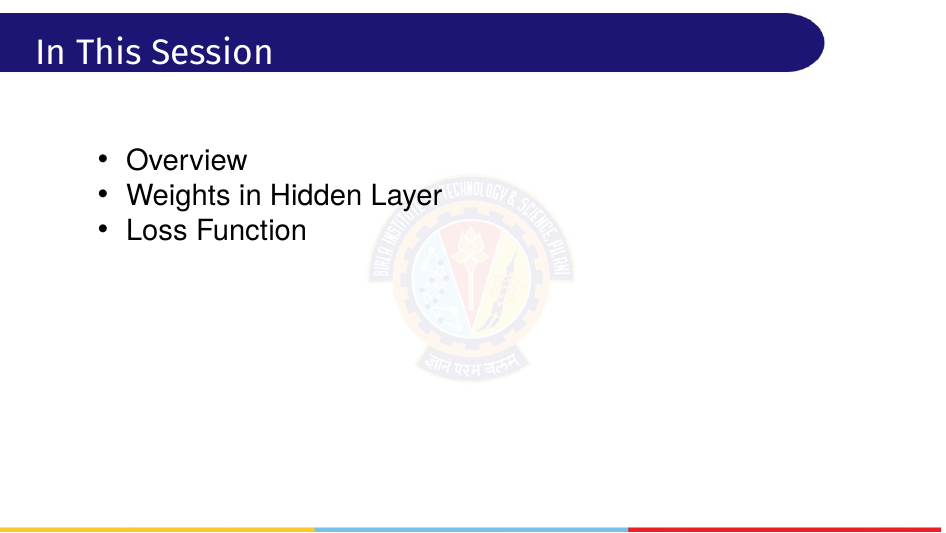

# In This Session
Overview
Weights in Hidden Layer
Loss Function